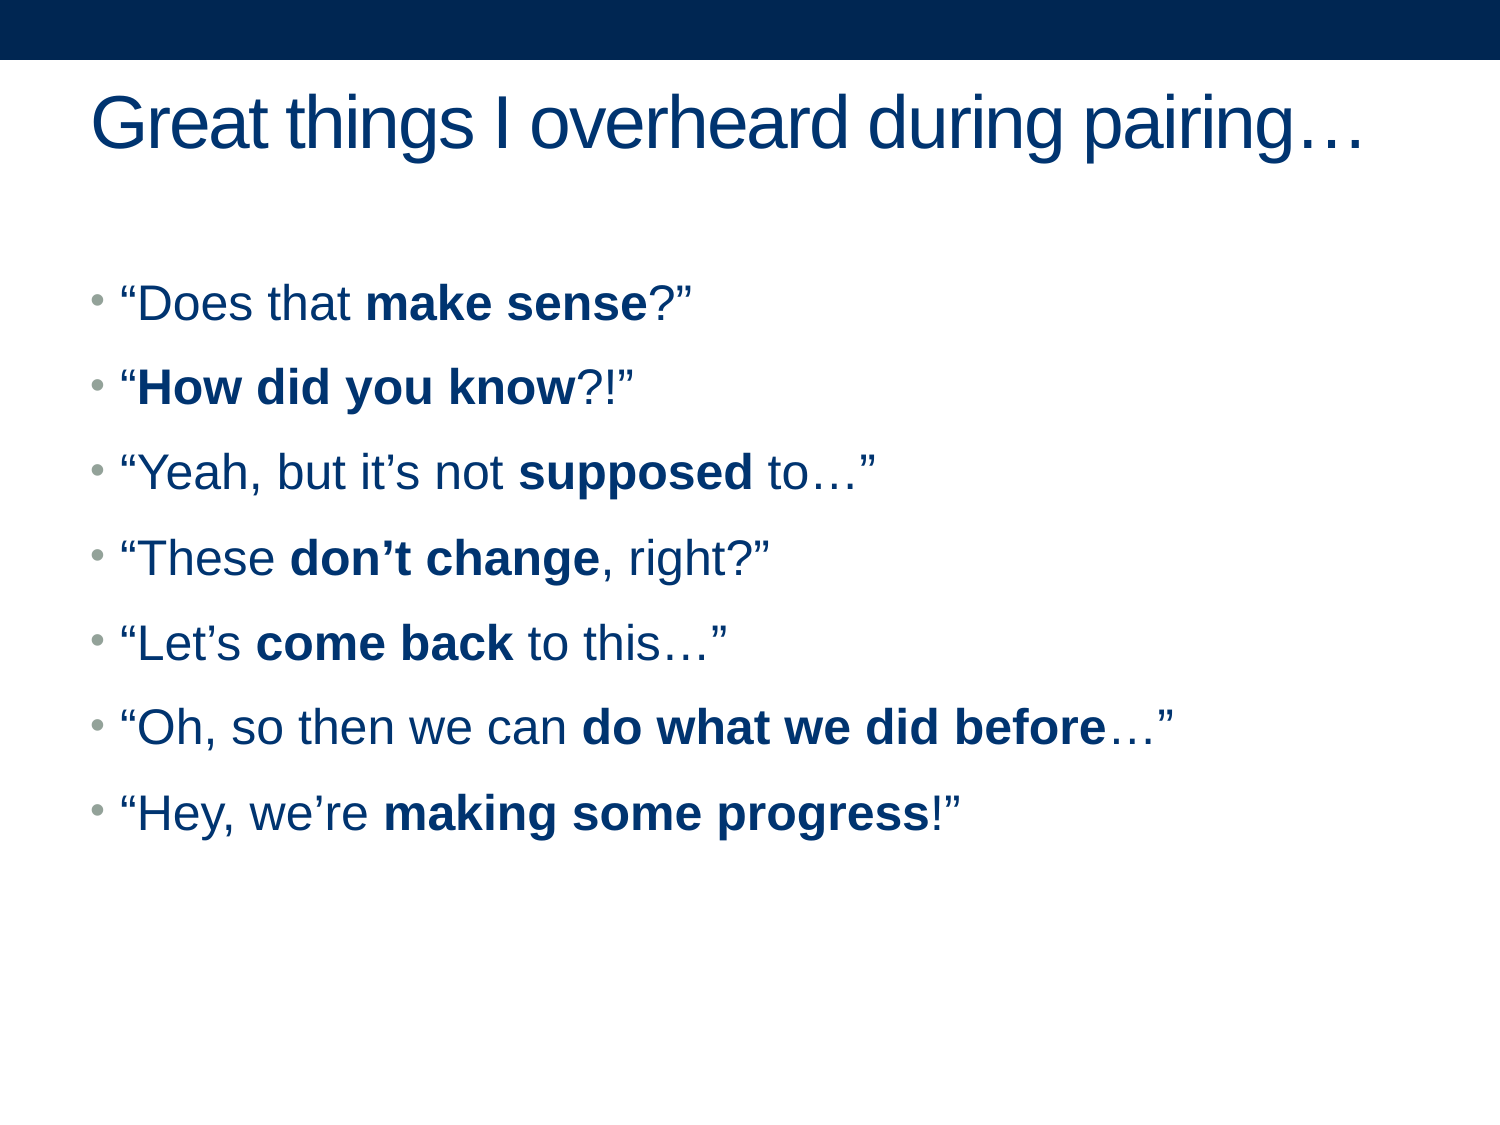

# Great things I overheard during pairing…
“Does that make sense?”
“How did you know?!”
“Yeah, but it’s not supposed to…”
“These don’t change, right?”
“Let’s come back to this…”
“Oh, so then we can do what we did before…”
“Hey, we’re making some progress!”